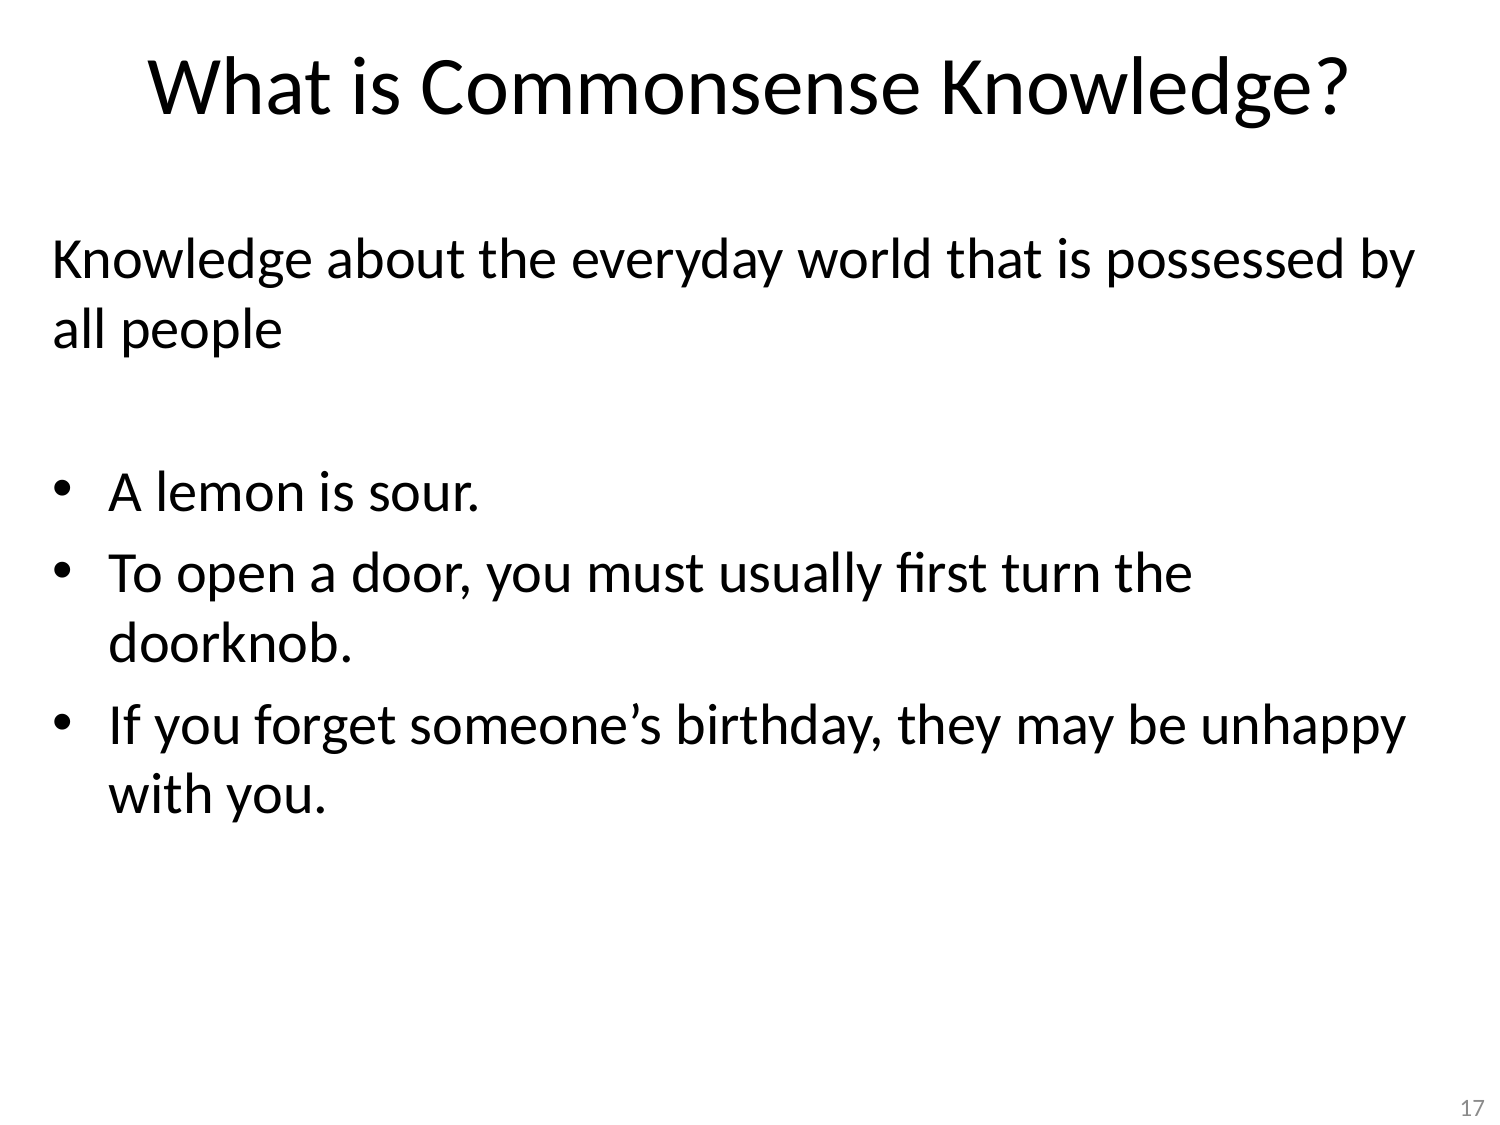

# What is Commonsense Knowledge?
Knowledge about the everyday world that is possessed by all people

A lemon is sour.
To open a door, you must usually first turn the doorknob.
If you forget someone’s birthday, they may be unhappy with you.

17